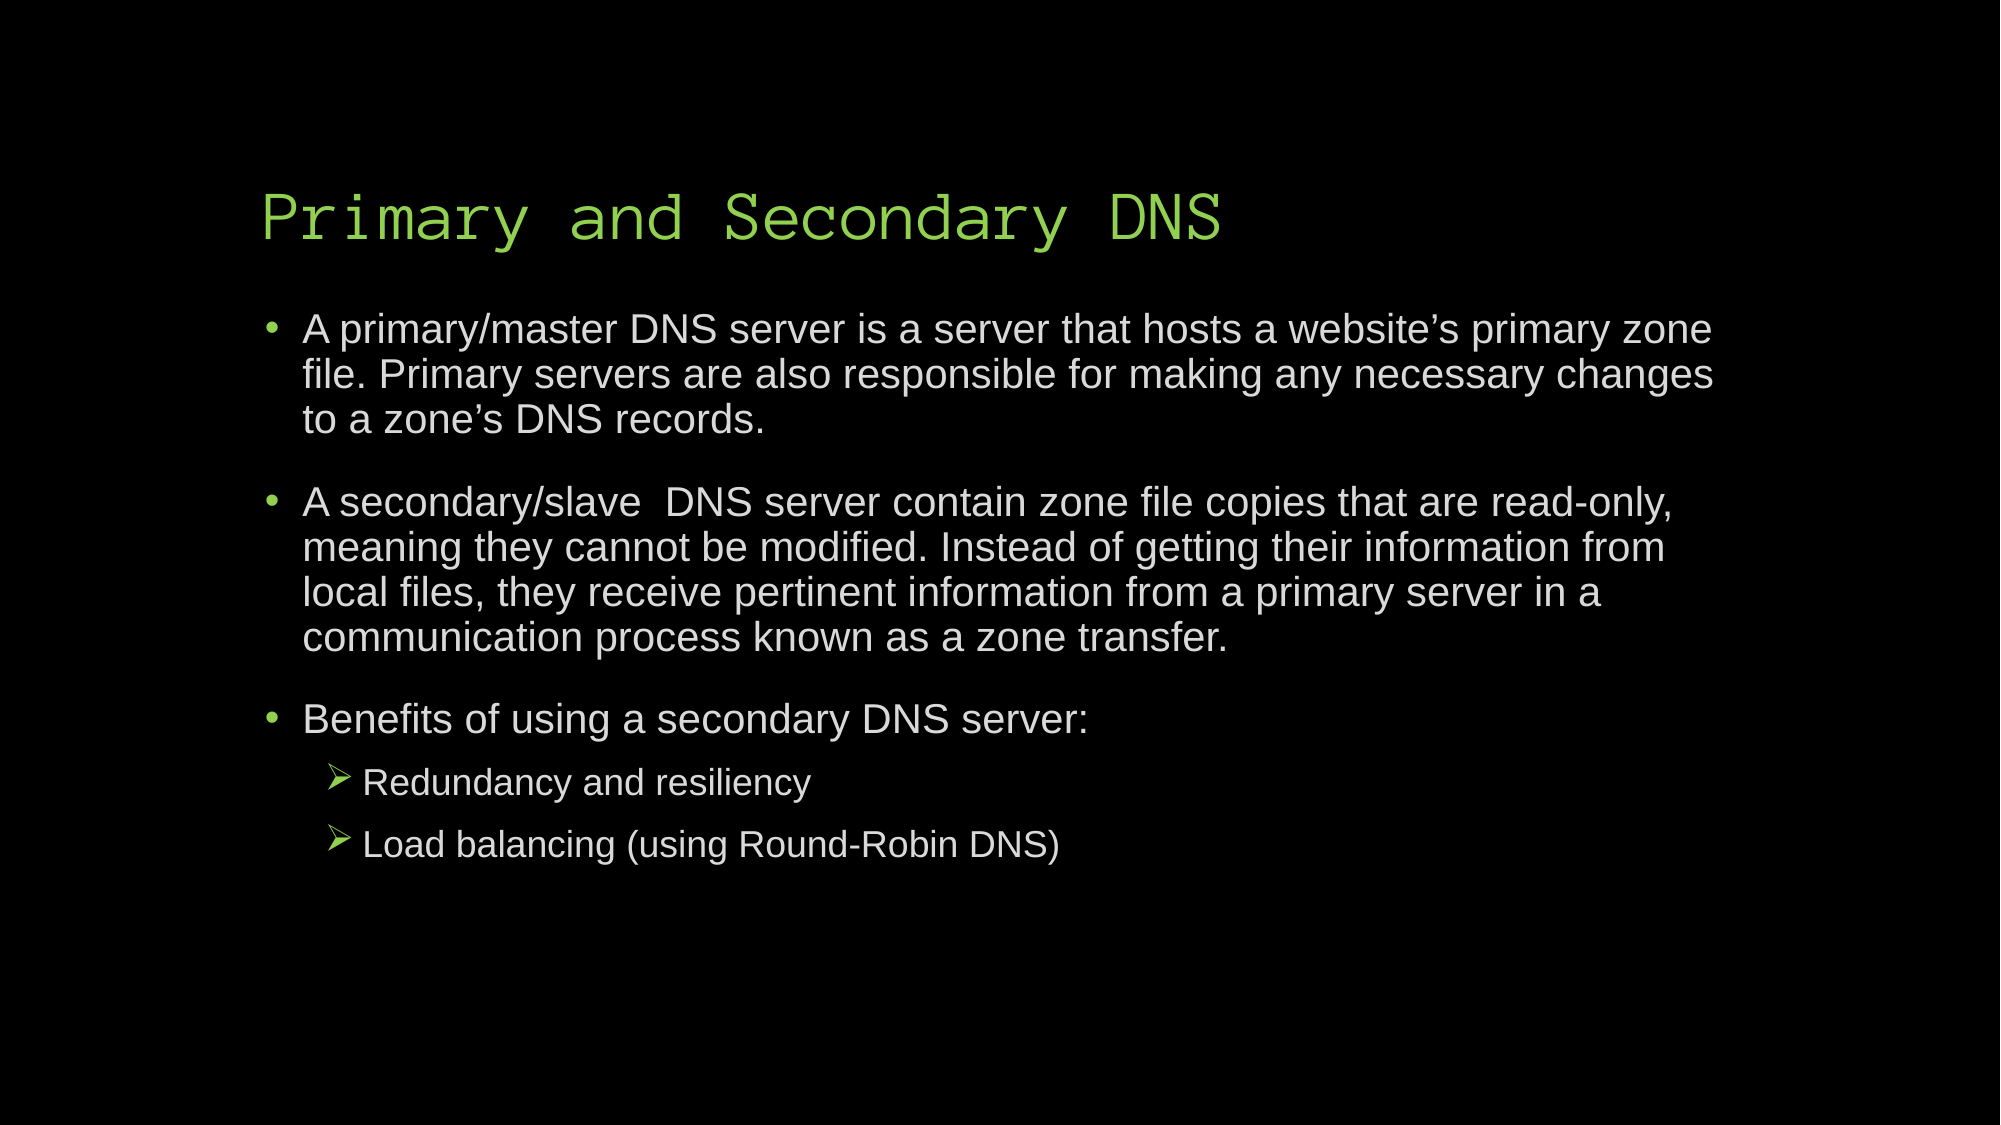

# Primary and Secondary DNS
A primary/master DNS server is a server that hosts a website’s primary zone file. Primary servers are also responsible for making any necessary changes to a zone’s DNS records.
A secondary/slave  DNS server contain zone file copies that are read-only, meaning they cannot be modified. Instead of getting their information from local files, they receive pertinent information from a primary server in a communication process known as a zone transfer.
Benefits of using a secondary DNS server:
Redundancy and resiliency
Load balancing (using Round-Robin DNS)